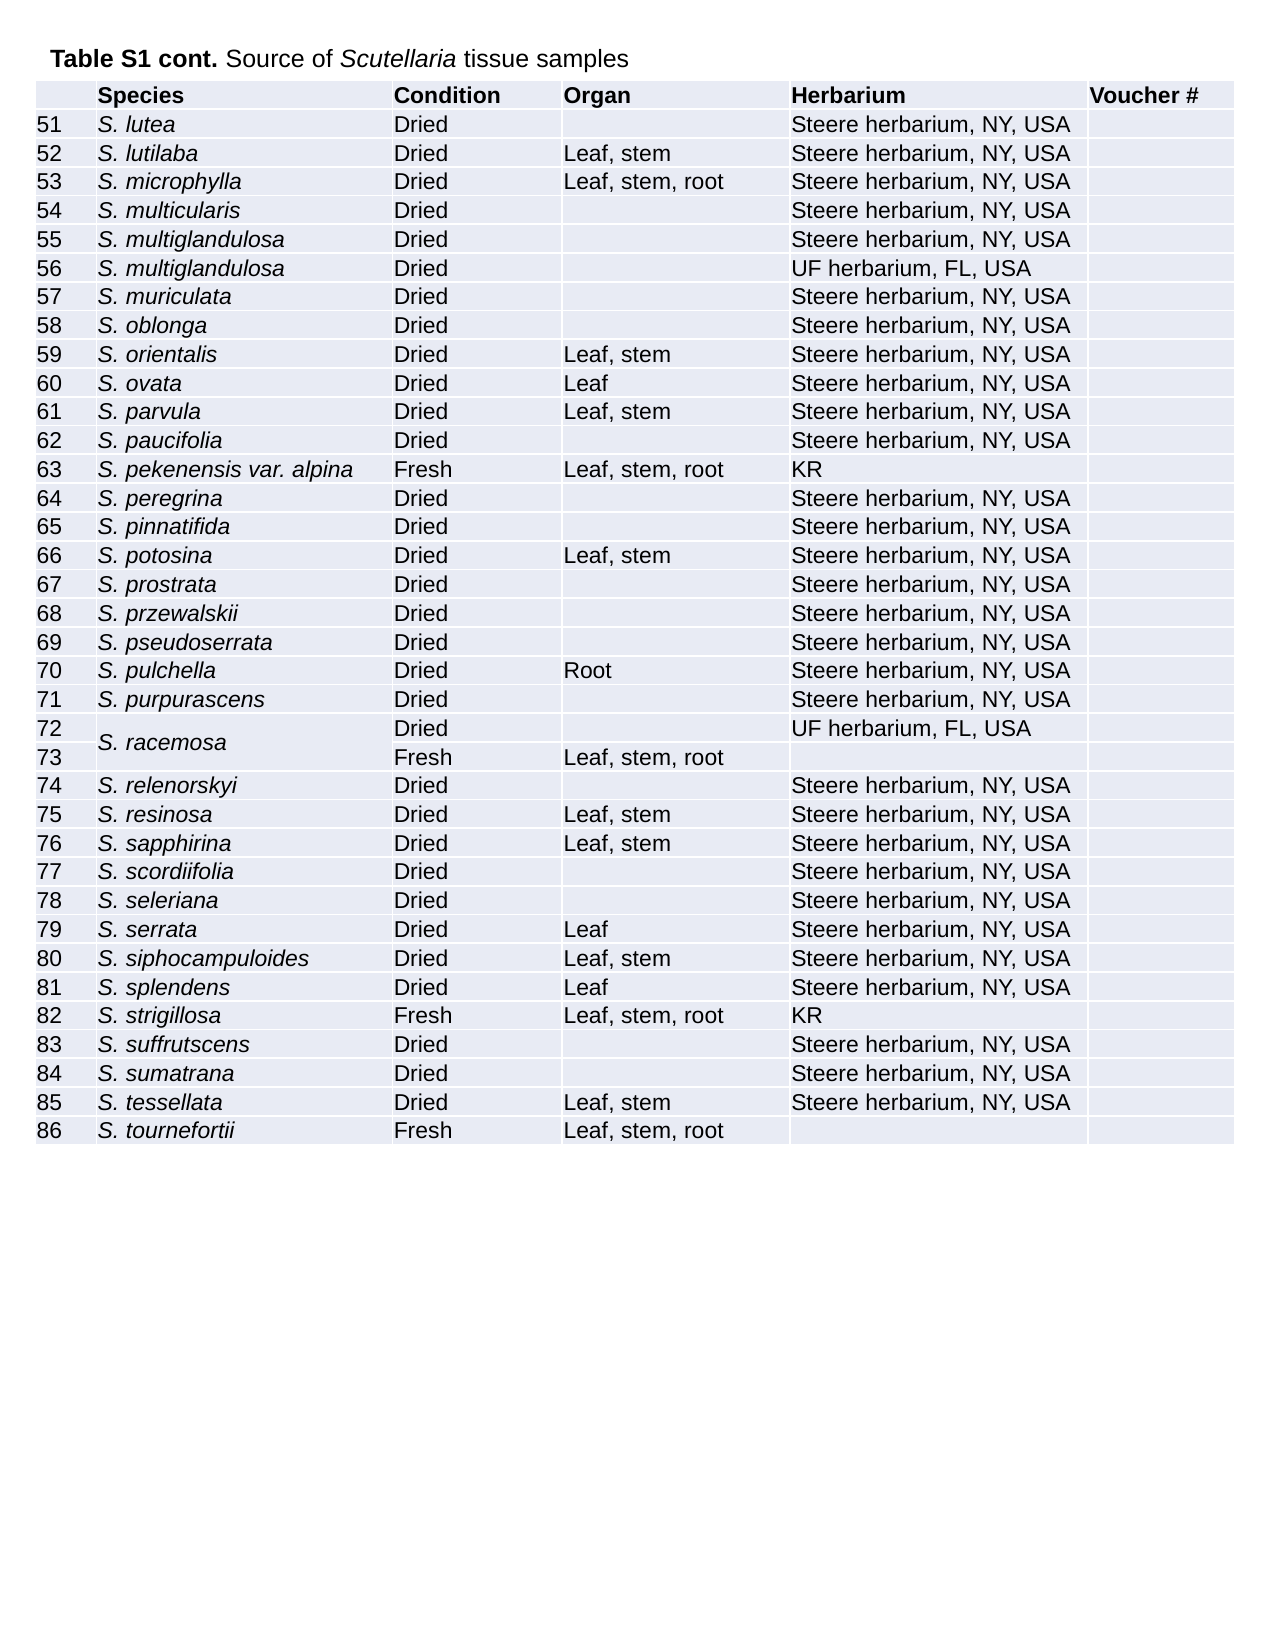

Table S1 cont. Source of Scutellaria tissue samples
|  | Species | Condition | Organ | Herbarium | Voucher # |
| --- | --- | --- | --- | --- | --- |
| 51 | S. lutea | Dried |  | Steere herbarium, NY, USA |  |
| 52 | S. lutilaba | Dried | Leaf, stem | Steere herbarium, NY, USA |  |
| 53 | S. microphylla | Dried | Leaf, stem, root | Steere herbarium, NY, USA |  |
| 54 | S. multicularis | Dried |  | Steere herbarium, NY, USA |  |
| 55 | S. multiglandulosa | Dried |  | Steere herbarium, NY, USA |  |
| 56 | S. multiglandulosa | Dried |  | UF herbarium, FL, USA |  |
| 57 | S. muriculata | Dried |  | Steere herbarium, NY, USA |  |
| 58 | S. oblonga | Dried |  | Steere herbarium, NY, USA |  |
| 59 | S. orientalis | Dried | Leaf, stem | Steere herbarium, NY, USA |  |
| 60 | S. ovata | Dried | Leaf | Steere herbarium, NY, USA |  |
| 61 | S. parvula | Dried | Leaf, stem | Steere herbarium, NY, USA |  |
| 62 | S. paucifolia | Dried |  | Steere herbarium, NY, USA |  |
| 63 | S. pekenensis var. alpina | Fresh | Leaf, stem, root | KR |  |
| 64 | S. peregrina | Dried |  | Steere herbarium, NY, USA |  |
| 65 | S. pinnatifida | Dried |  | Steere herbarium, NY, USA |  |
| 66 | S. potosina | Dried | Leaf, stem | Steere herbarium, NY, USA |  |
| 67 | S. prostrata | Dried |  | Steere herbarium, NY, USA |  |
| 68 | S. przewalskii | Dried |  | Steere herbarium, NY, USA |  |
| 69 | S. pseudoserrata | Dried |  | Steere herbarium, NY, USA |  |
| 70 | S. pulchella | Dried | Root | Steere herbarium, NY, USA |  |
| 71 | S. purpurascens | Dried |  | Steere herbarium, NY, USA |  |
| 72 | S. racemosa | Dried |  | UF herbarium, FL, USA |  |
| 73 |  | Fresh | Leaf, stem, root |  |  |
| 74 | S. relenorskyi | Dried |  | Steere herbarium, NY, USA |  |
| 75 | S. resinosa | Dried | Leaf, stem | Steere herbarium, NY, USA |  |
| 76 | S. sapphirina | Dried | Leaf, stem | Steere herbarium, NY, USA |  |
| 77 | S. scordiifolia | Dried |  | Steere herbarium, NY, USA |  |
| 78 | S. seleriana | Dried |  | Steere herbarium, NY, USA |  |
| 79 | S. serrata | Dried | Leaf | Steere herbarium, NY, USA |  |
| 80 | S. siphocampuloides | Dried | Leaf, stem | Steere herbarium, NY, USA |  |
| 81 | S. splendens | Dried | Leaf | Steere herbarium, NY, USA |  |
| 82 | S. strigillosa | Fresh | Leaf, stem, root | KR |  |
| 83 | S. suffrutscens | Dried |  | Steere herbarium, NY, USA |  |
| 84 | S. sumatrana | Dried |  | Steere herbarium, NY, USA |  |
| 85 | S. tessellata | Dried | Leaf, stem | Steere herbarium, NY, USA |  |
| 86 | S. tournefortii | Fresh | Leaf, stem, root |  |  |